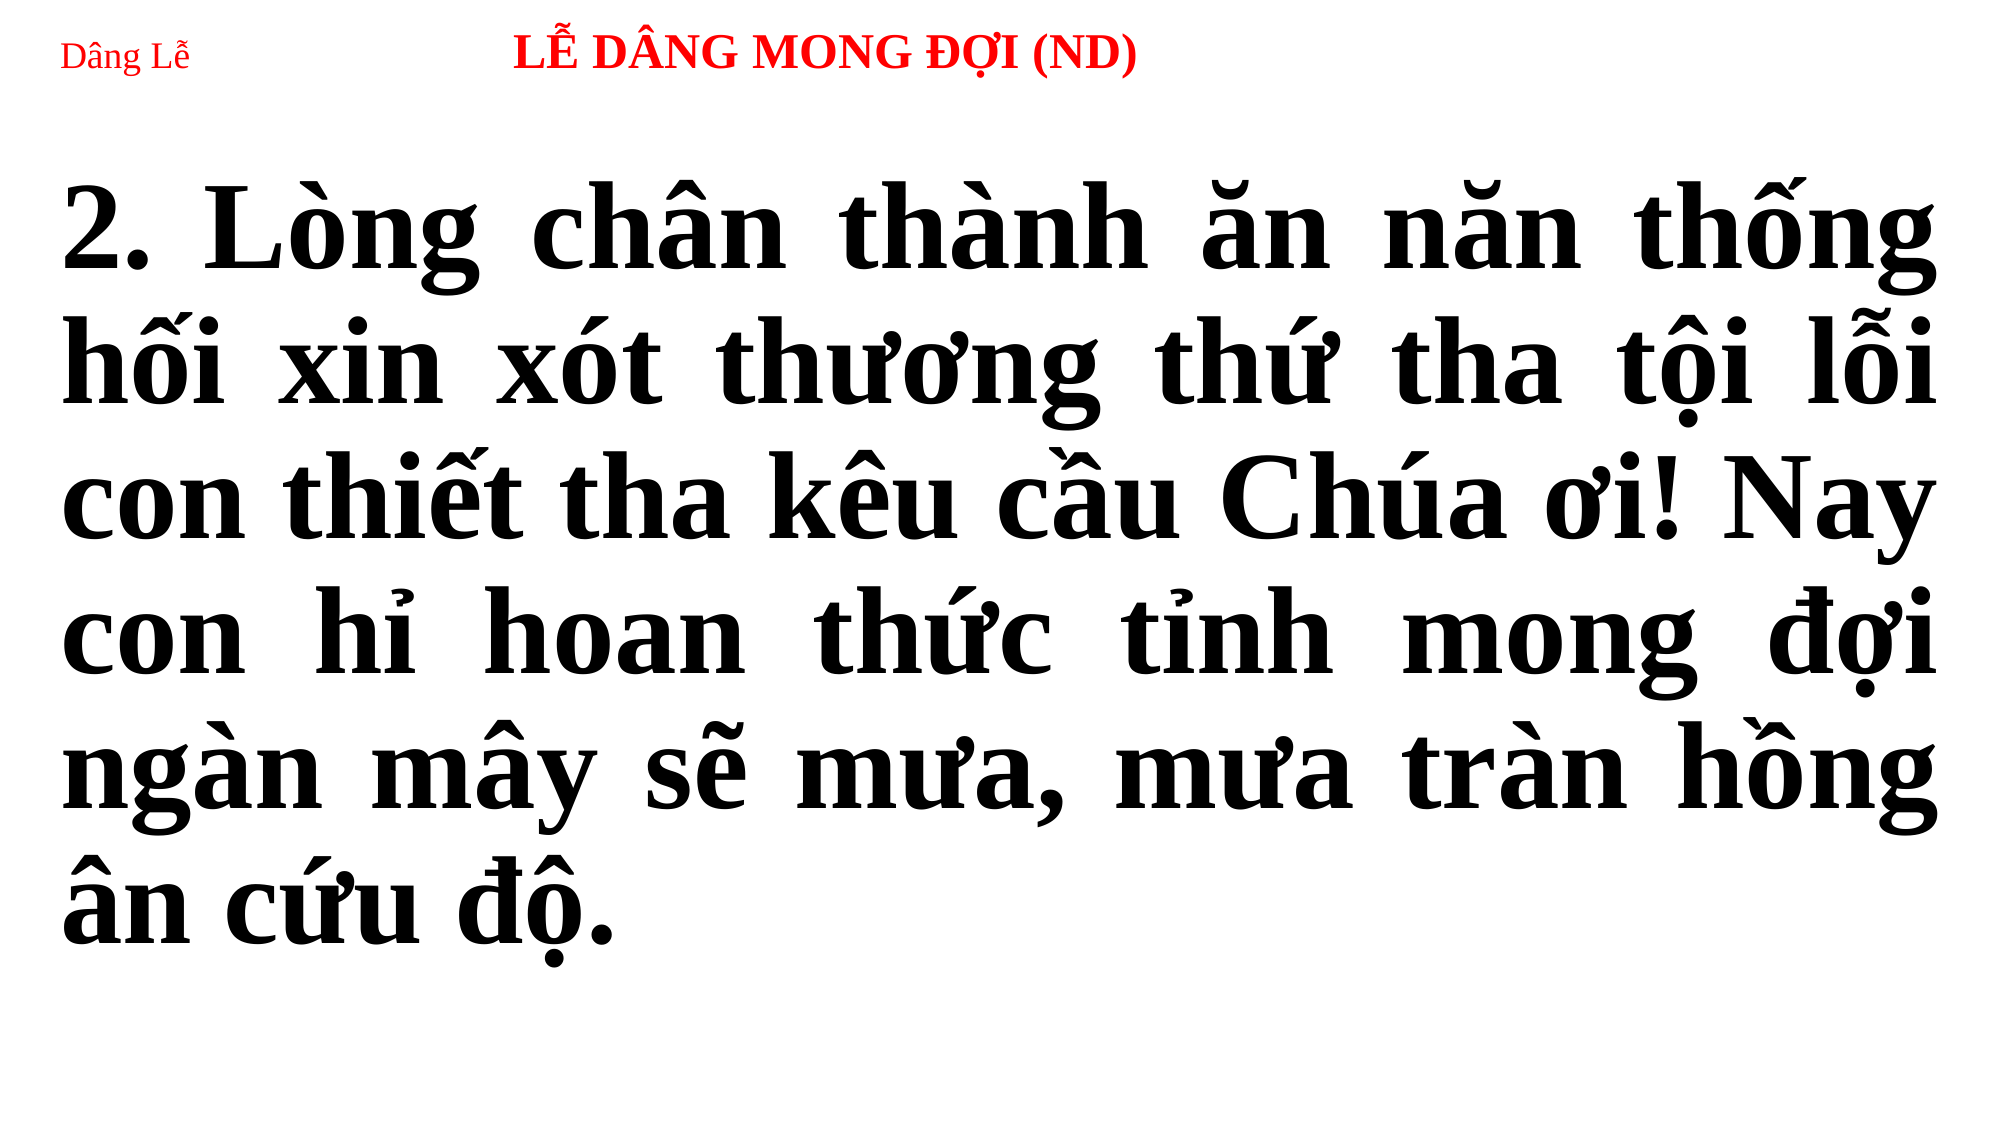

# Dâng Lễ                                  LỄ DÂNG MONG ĐỢI (ND)
2. Lòng chân thành ăn năn thống hối xin xót thương thứ tha tội lỗi con thiết tha kêu cầu Chúa ơi! Nay con hỉ hoan thức tỉnh mong đợi ngàn mây sẽ mưa, mưa tràn hồng ân cứu độ.